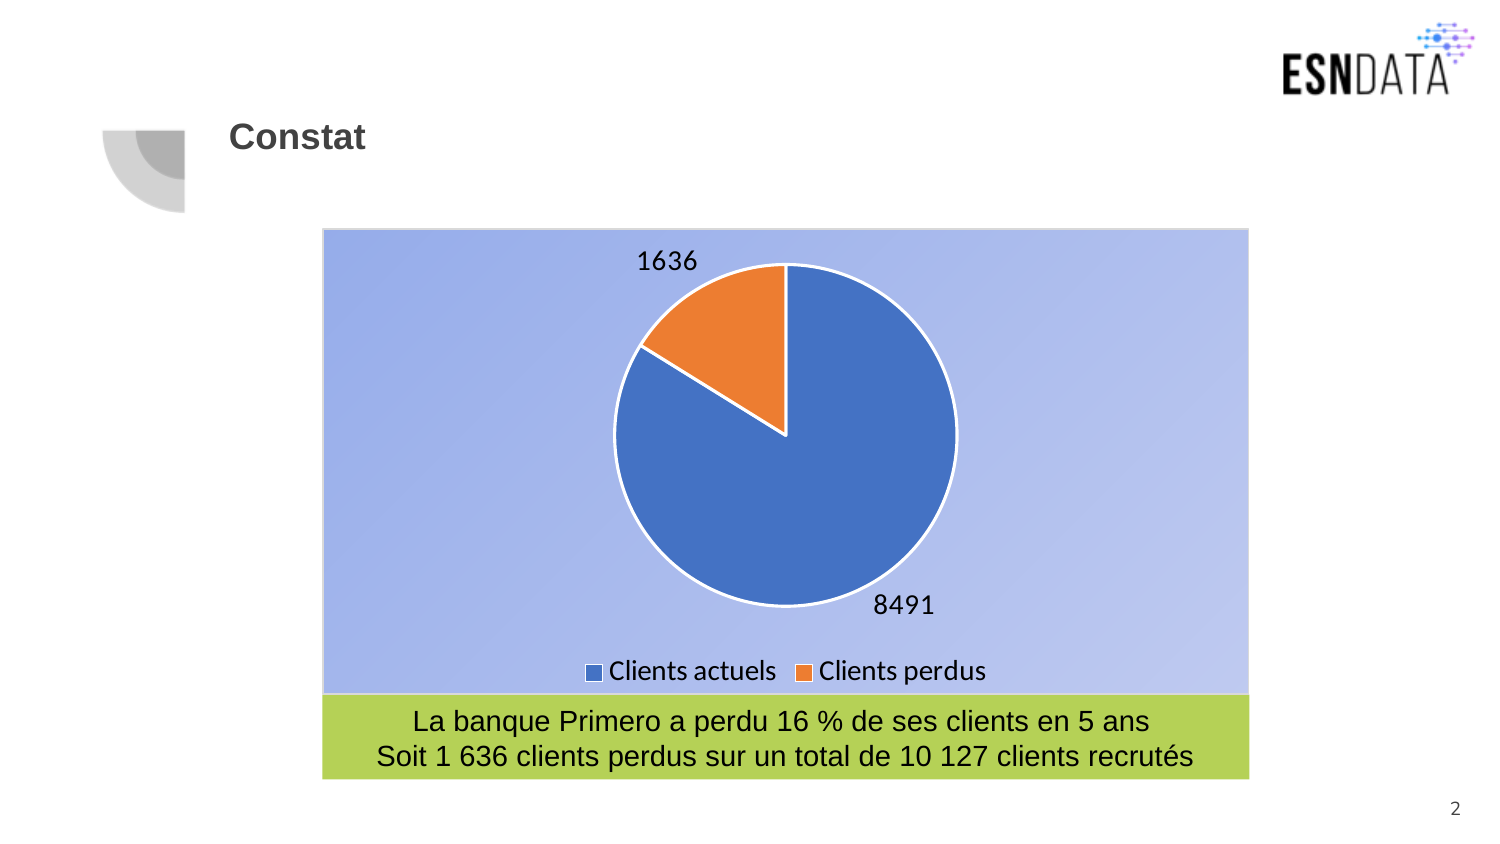

# Constat

### Chart

| Category | Nombre de Statut du client | Nombre de Statut du client2 |
|---|---|---|
| Clients actuels | 8491.0 | 0.8384516638688654 |
| Clients perdus | 1636.0 | 0.1615483361311346 |
La banque Primero a perdu 16 % de ses clients en 5 ans
Soit 1 636 clients perdus sur un total de 10 127 clients recrutés
2